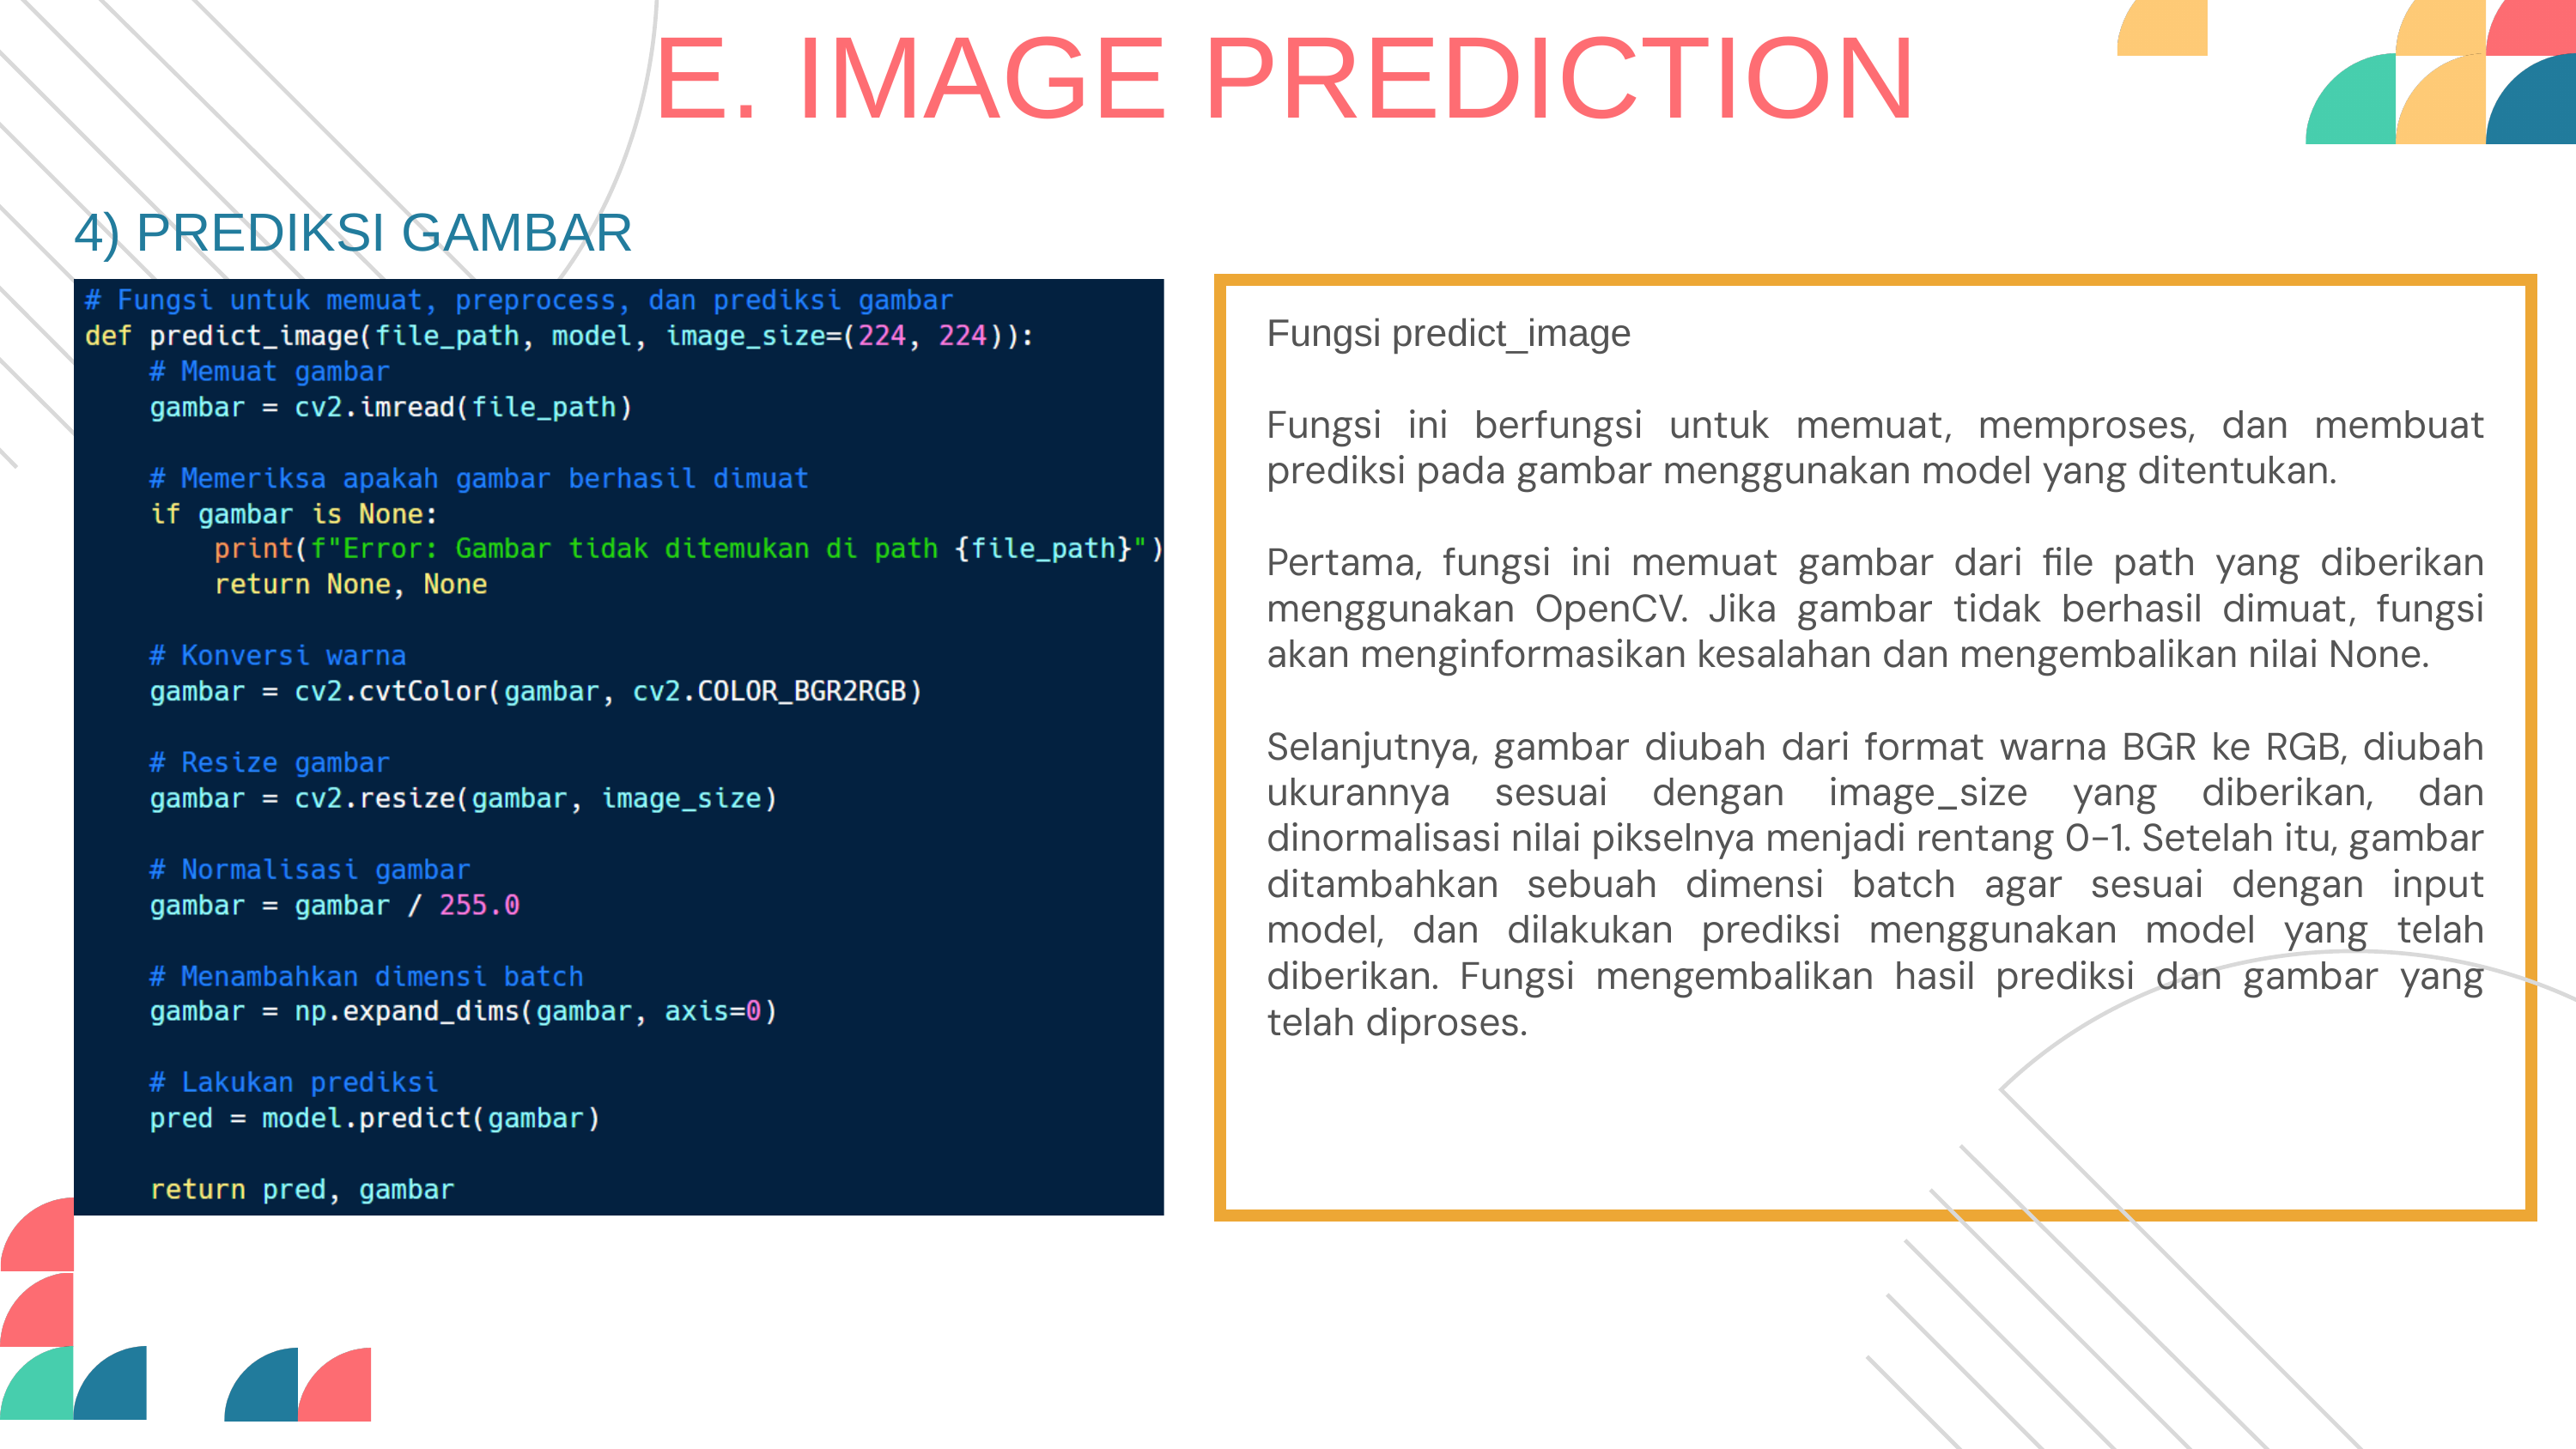

E. IMAGE PREDICTION

4) PREDIKSI GAMBAR

Fungsi predict_image

Fungsi ini berfungsi untuk memuat, memproses, dan membuat prediksi pada gambar menggunakan model yang ditentukan.

Pertama, fungsi ini memuat gambar dari file path yang diberikan menggunakan OpenCV. Jika gambar tidak berhasil dimuat, fungsi akan menginformasikan kesalahan dan mengembalikan nilai None.

Selanjutnya, gambar diubah dari format warna BGR ke RGB, diubah ukurannya sesuai dengan image_size yang diberikan, dan dinormalisasi nilai pikselnya menjadi rentang 0-1. Setelah itu, gambar ditambahkan sebuah dimensi batch agar sesuai dengan input model, dan dilakukan prediksi menggunakan model yang telah diberikan. Fungsi mengembalikan hasil prediksi dan gambar yang telah diproses.